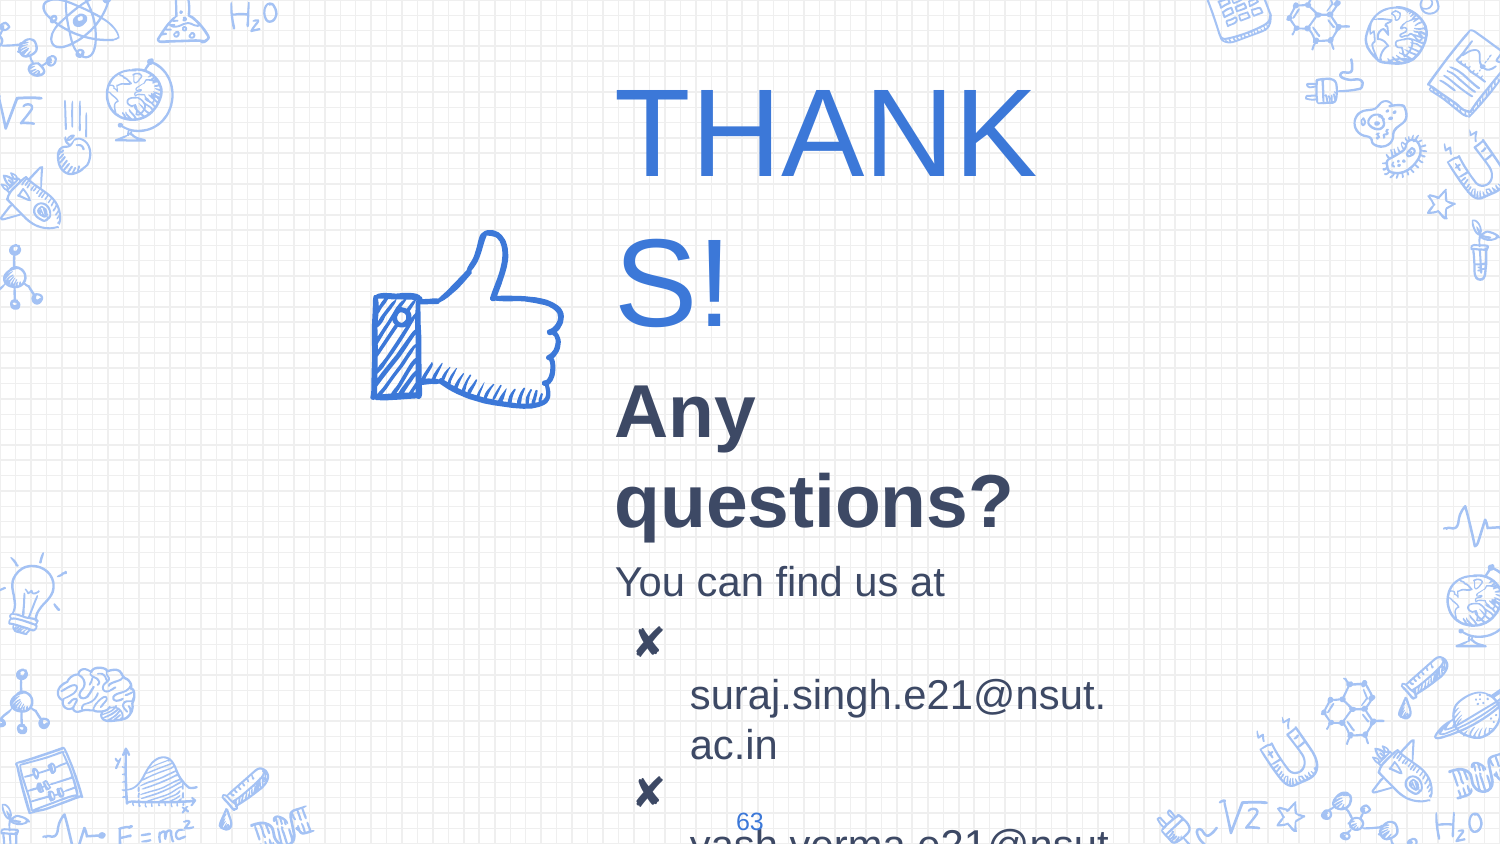

THANKS!

Any questions?
You can find us at
 suraj.singh.e21@nsut.ac.in
 yash.verma.e21@nsut.ac.in
63